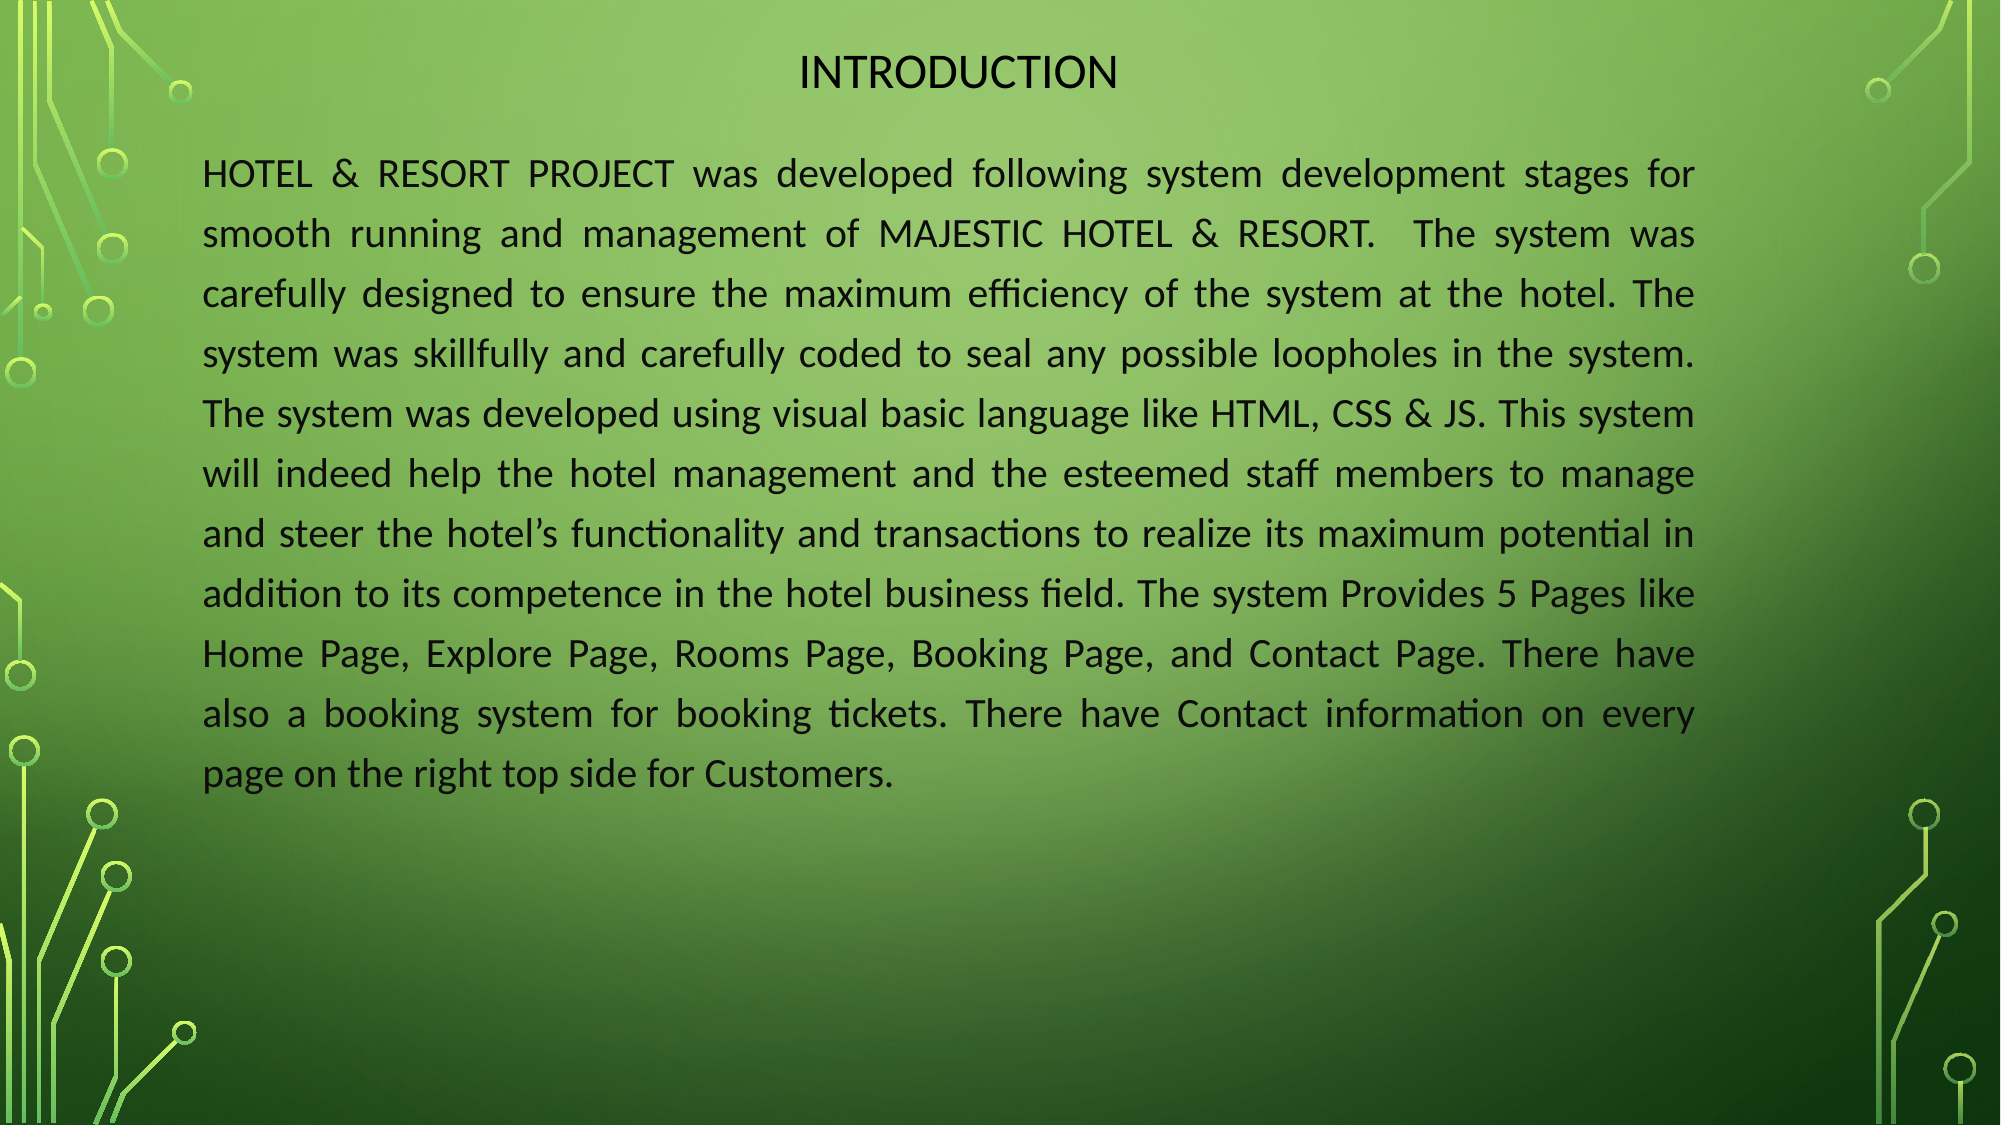

# Introduction
HOTEL & RESORT PROJECT was developed following system development stages for smooth running and management of MAJESTIC HOTEL & RESORT.  The system was carefully designed to ensure the maximum efficiency of the system at the hotel. The system was skillfully and carefully coded to seal any possible loopholes in the system. The system was developed using visual basic language like HTML, CSS & JS. This system will indeed help the hotel management and the esteemed staff members to manage and steer the hotel’s functionality and transactions to realize its maximum potential in addition to its competence in the hotel business field. The system Provides 5 Pages like Home Page, Explore Page, Rooms Page, Booking Page, and Contact Page. There have also a booking system for booking tickets. There have Contact information on every page on the right top side for Customers.